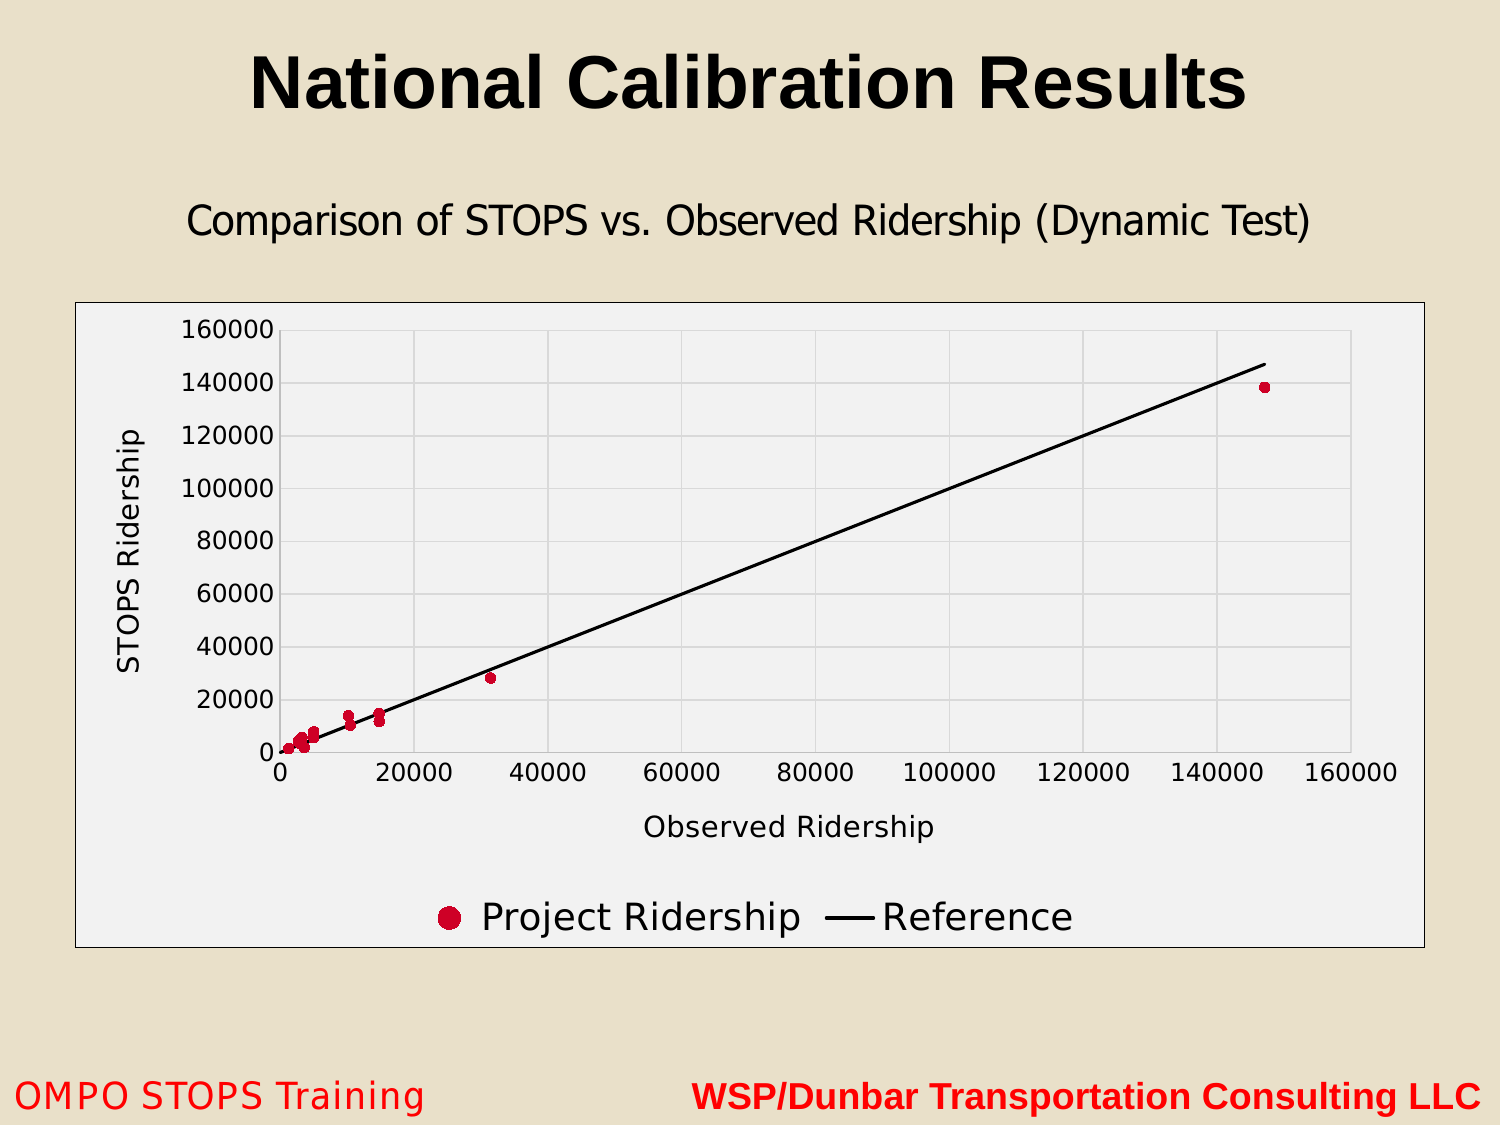

# National Calibration Results
Comparison of STOPS vs. Observed Ridership (Dynamic Test)

### Chart

| Category |  |  |
|---|---|---|
OMPO STOPS Training                        WSP/Dunbar Transportation Consulting LLC